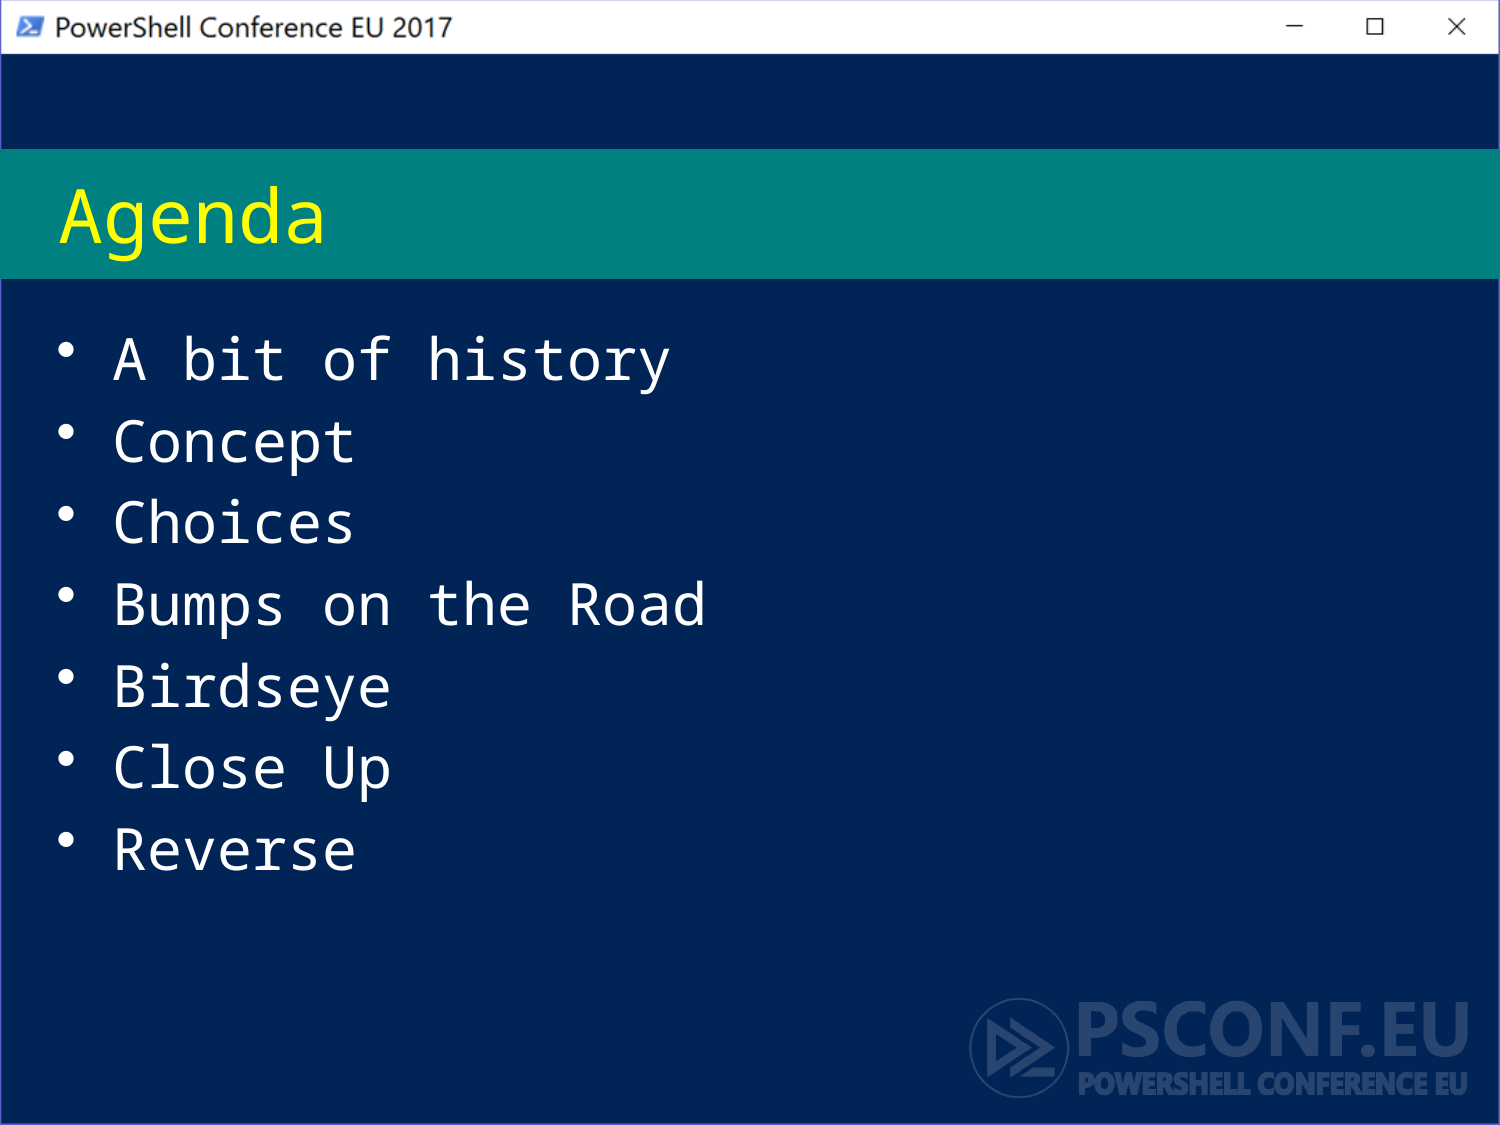

# Agenda
A bit of history
Concept
Choices
Bumps on the Road
Birdseye
Close Up
Reverse